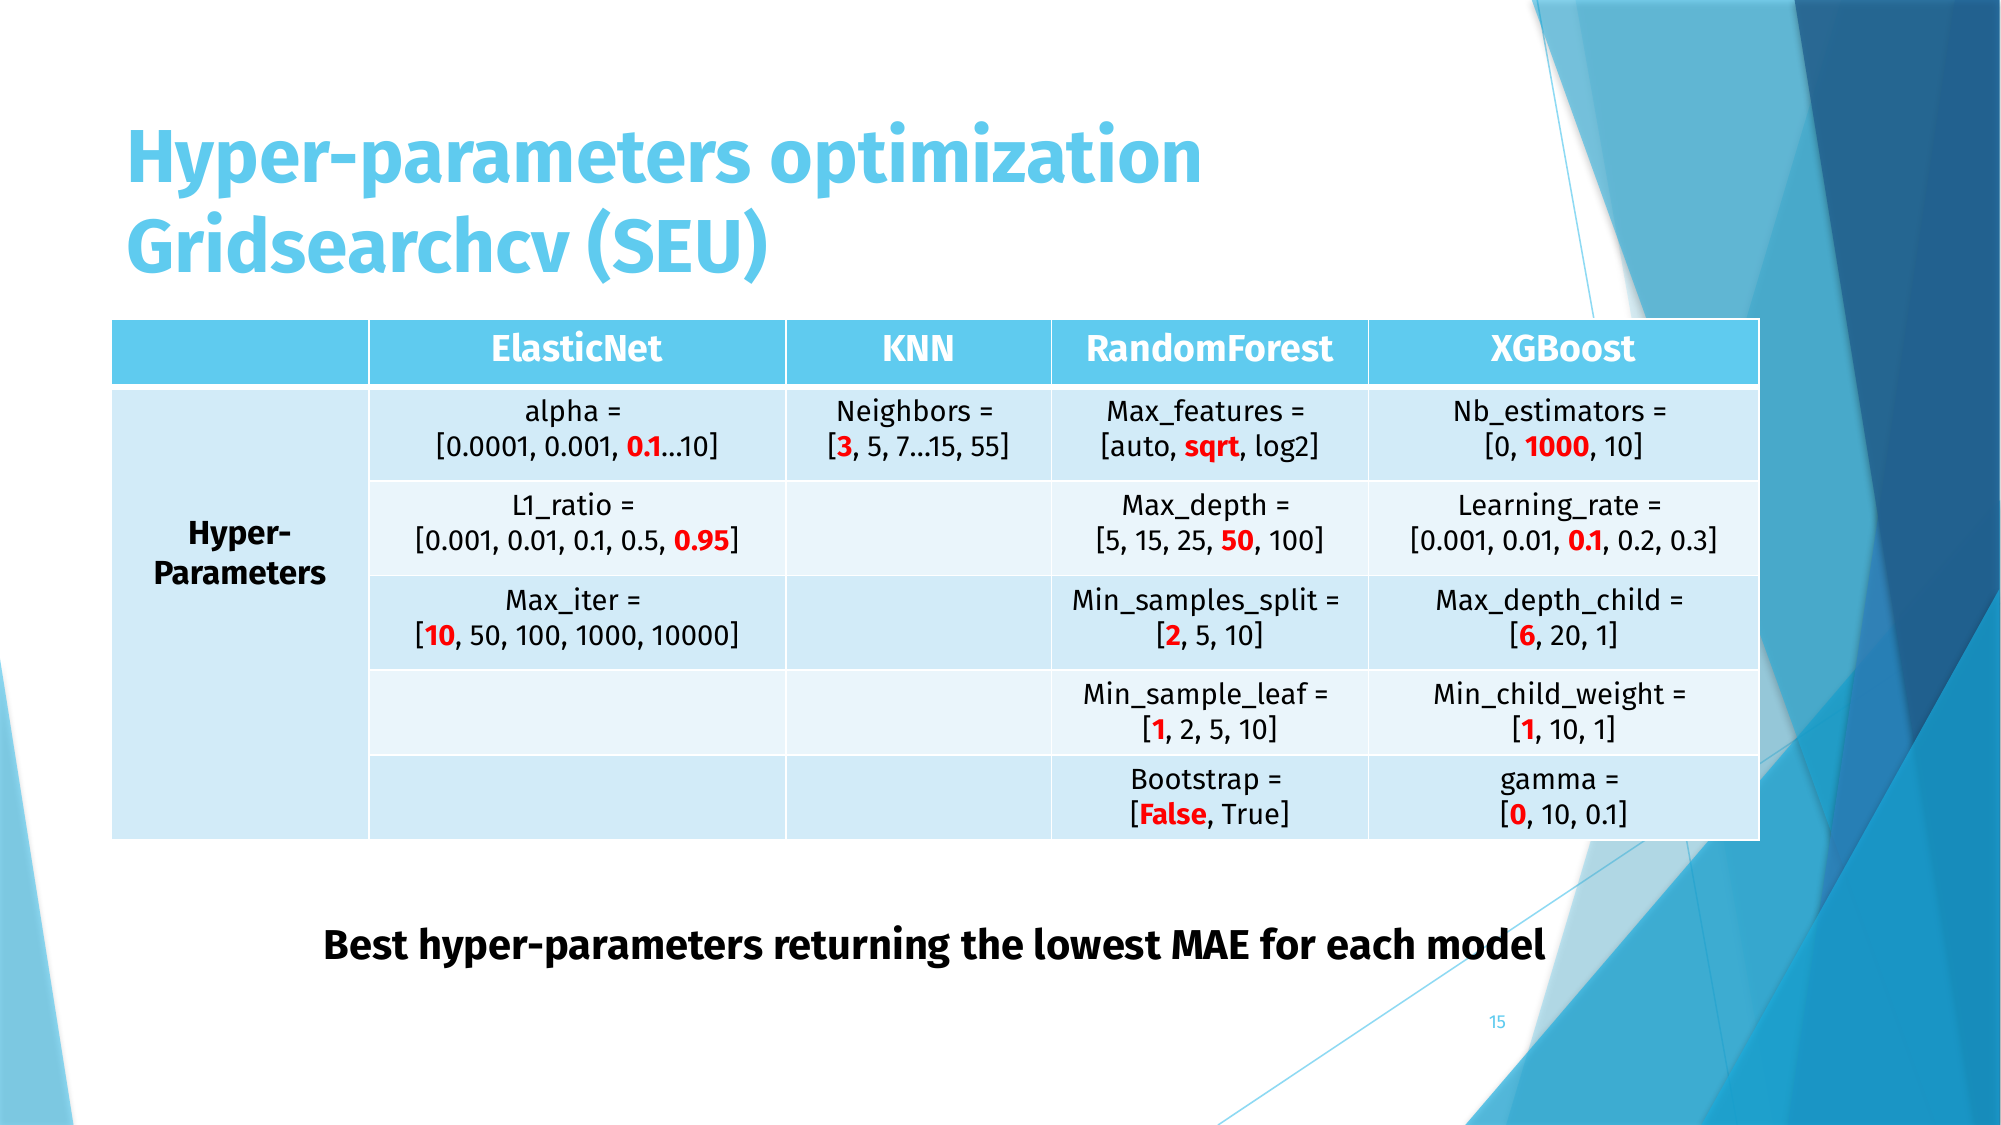

# Hyper-parameters optimization Gridsearchcv (SEU)
|  | ElasticNet | KNN | RandomForest | XGBoost |
| --- | --- | --- | --- | --- |
| Hyper-Parameters | alpha = [0.0001, 0.001, 0.1…10] | Neighbors = [3, 5, 7…15, 55] | Max\_features = [auto, sqrt, log2] | Nb\_estimators = [0, 1000, 10] |
|  | L1\_ratio = [0.001, 0.01, 0.1, 0.5, 0.95] |  | Max\_depth = [5, 15, 25, 50, 100] | Learning\_rate = [0.001, 0.01, 0.1, 0.2, 0.3] |
|  | Max\_iter = [10, 50, 100, 1000, 10000] |  | Min\_samples\_split = [2, 5, 10] | Max\_depth\_child = [6, 20, 1] |
|  |  |  | Min\_sample\_leaf = [1, 2, 5, 10] | Min\_child\_weight = [1, 10, 1] |
|  |  |  | Bootstrap = [False, True] | gamma = [0, 10, 0.1] |
Best hyper-parameters returning the lowest MAE for each model
15